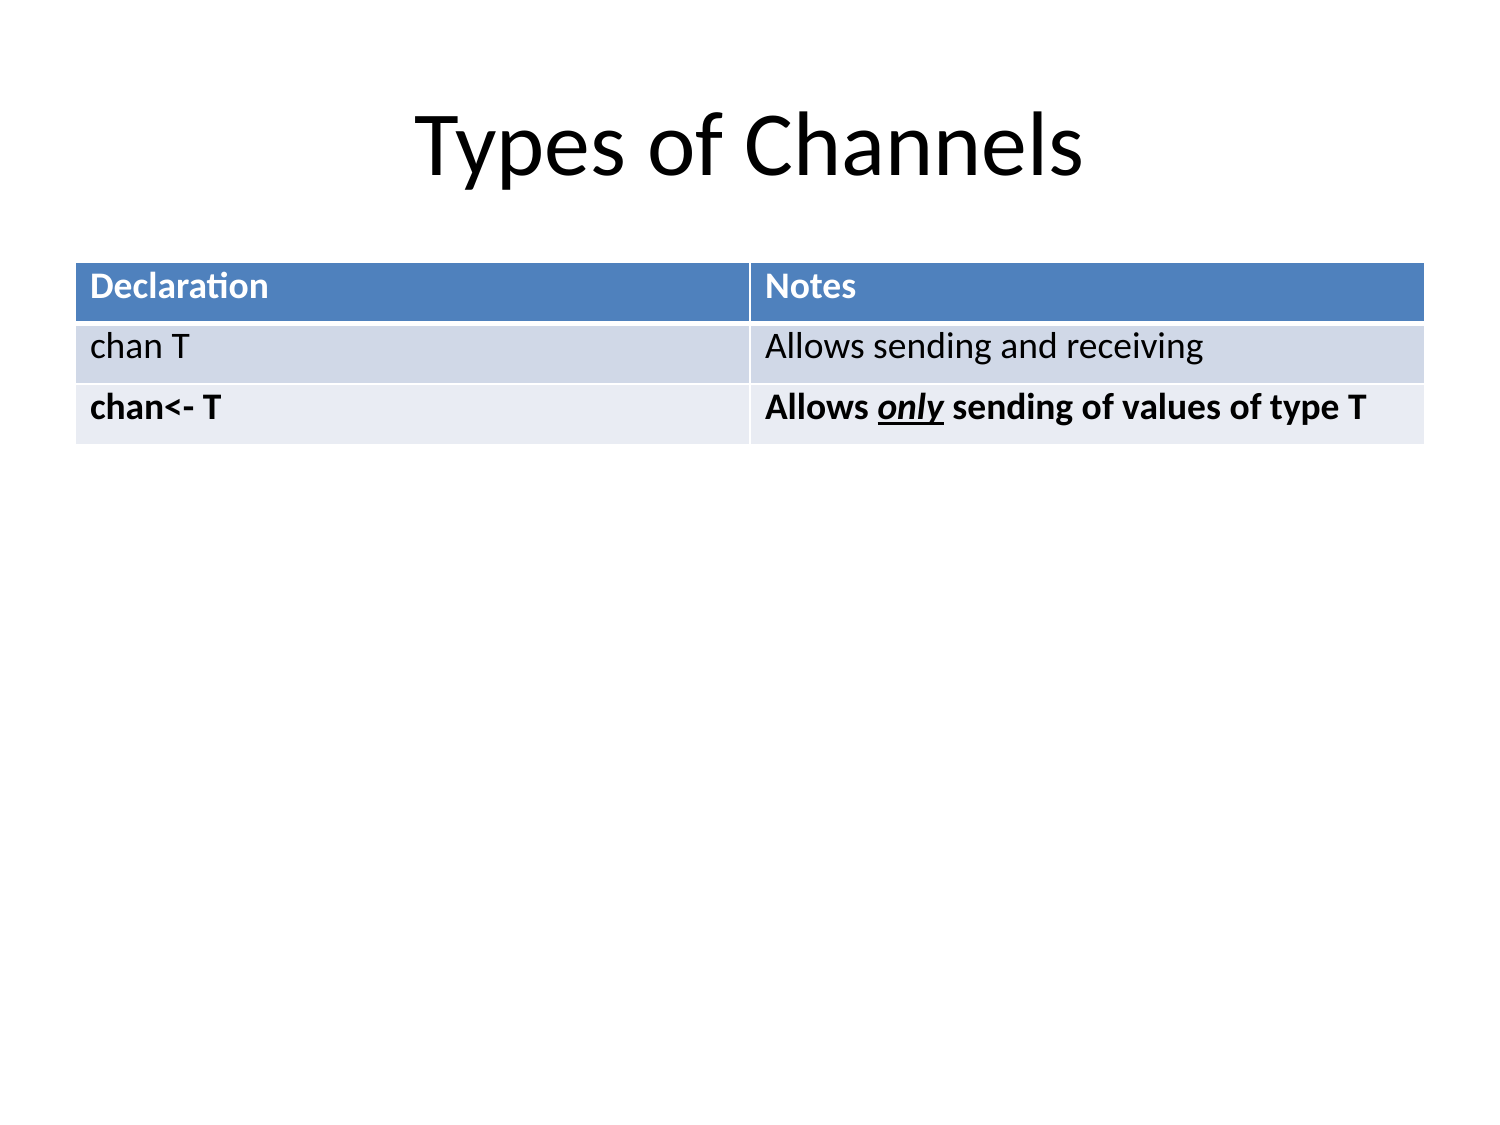

# Types of Channels
| Declaration | Notes |
| --- | --- |
| chan T | Allows sending and receiving |
| chan<- T | Allows only sending of values of type T |